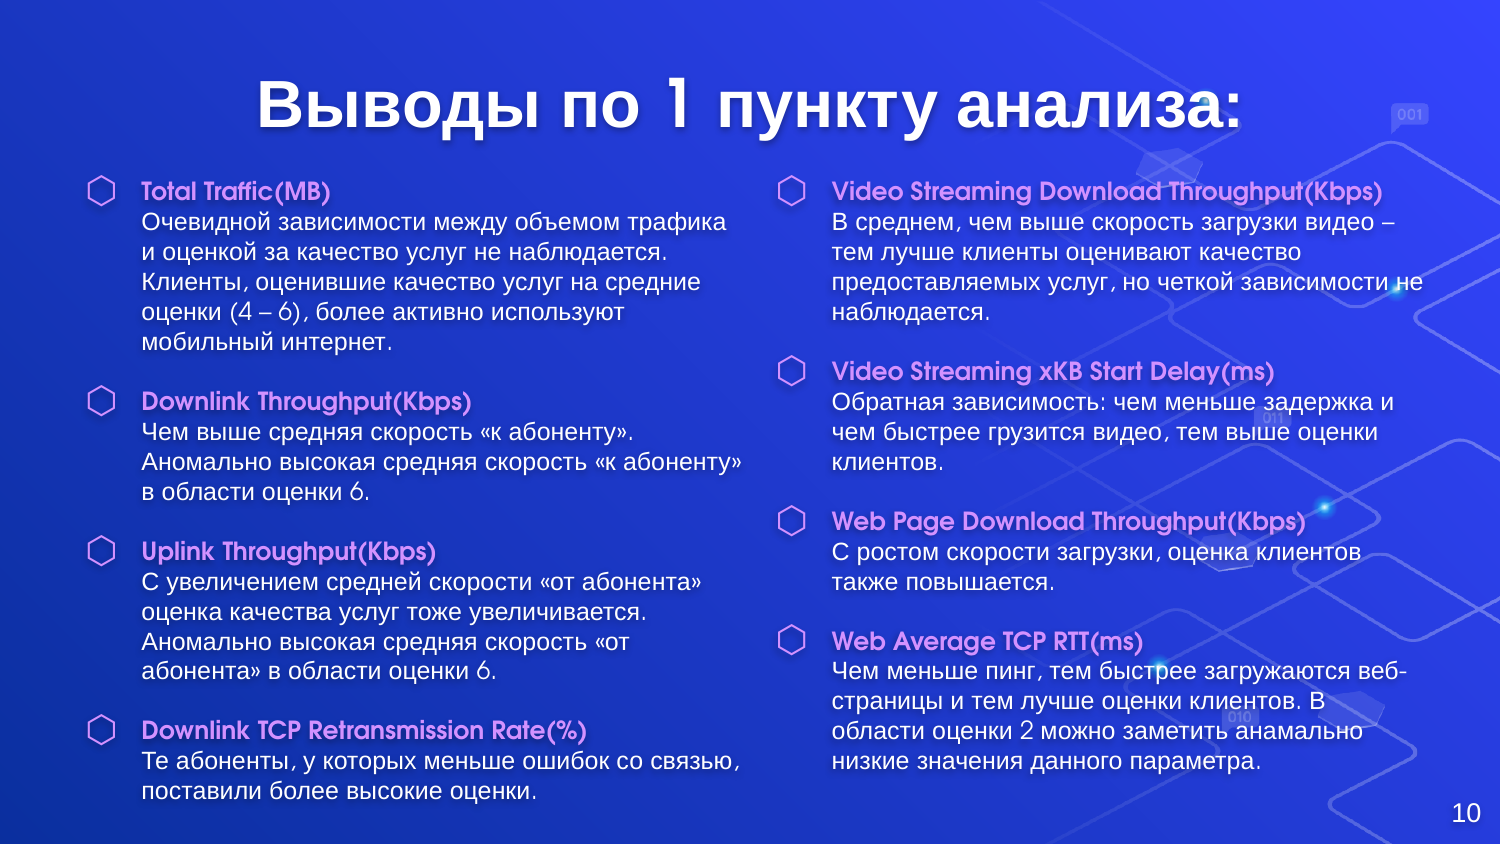

# Выводы по 1 пункту анализа:

Total Traffic(MB) 
Очевидной зависимости между объемом трафика и оценкой за качество услуг не наблюдается. Клиенты, оценившие качество услуг на средние оценки (4 – 6), более активно используют мобильный интернет.
Downlink Throughput(Kbps)
Чем выше средняя скорость «к абоненту». Аномально высокая средняя скорость «к абоненту» в области оценки 6.
Uplink Throughput(Kbps)
С увеличением средней скорости «от абонента» оценка качества услуг тоже увеличивается. Аномально высокая средняя скорость «от абонента» в области оценки 6.
Downlink TCP Retransmission Rate(%) 
Те абоненты, у которых меньше ошибок со связью, поставили более высокие оценки.
Video Streaming Download Throughput(Kbps) 
В среднем, чем выше скорость загрузки видео – тем лучше клиенты оценивают качество предоставляемых услуг, но четкой зависимости не наблюдается.
Video Streaming xKB Start Delay(ms) 
Обратная зависимость: чем меньше задержка и чем быстрее грузится видео, тем выше оценки клиентов.
Web Page Download Throughput(Kbps) 
С ростом скорости загрузки, оценка клиентов также повышается.
Web Average TCP RTT(ms) 
Чем меньше пинг, тем быстрее загружаются веб-страницы и тем лучше оценки клиентов. В области оценки 2 можно заметить анамально низкие значения данного параметра.

10